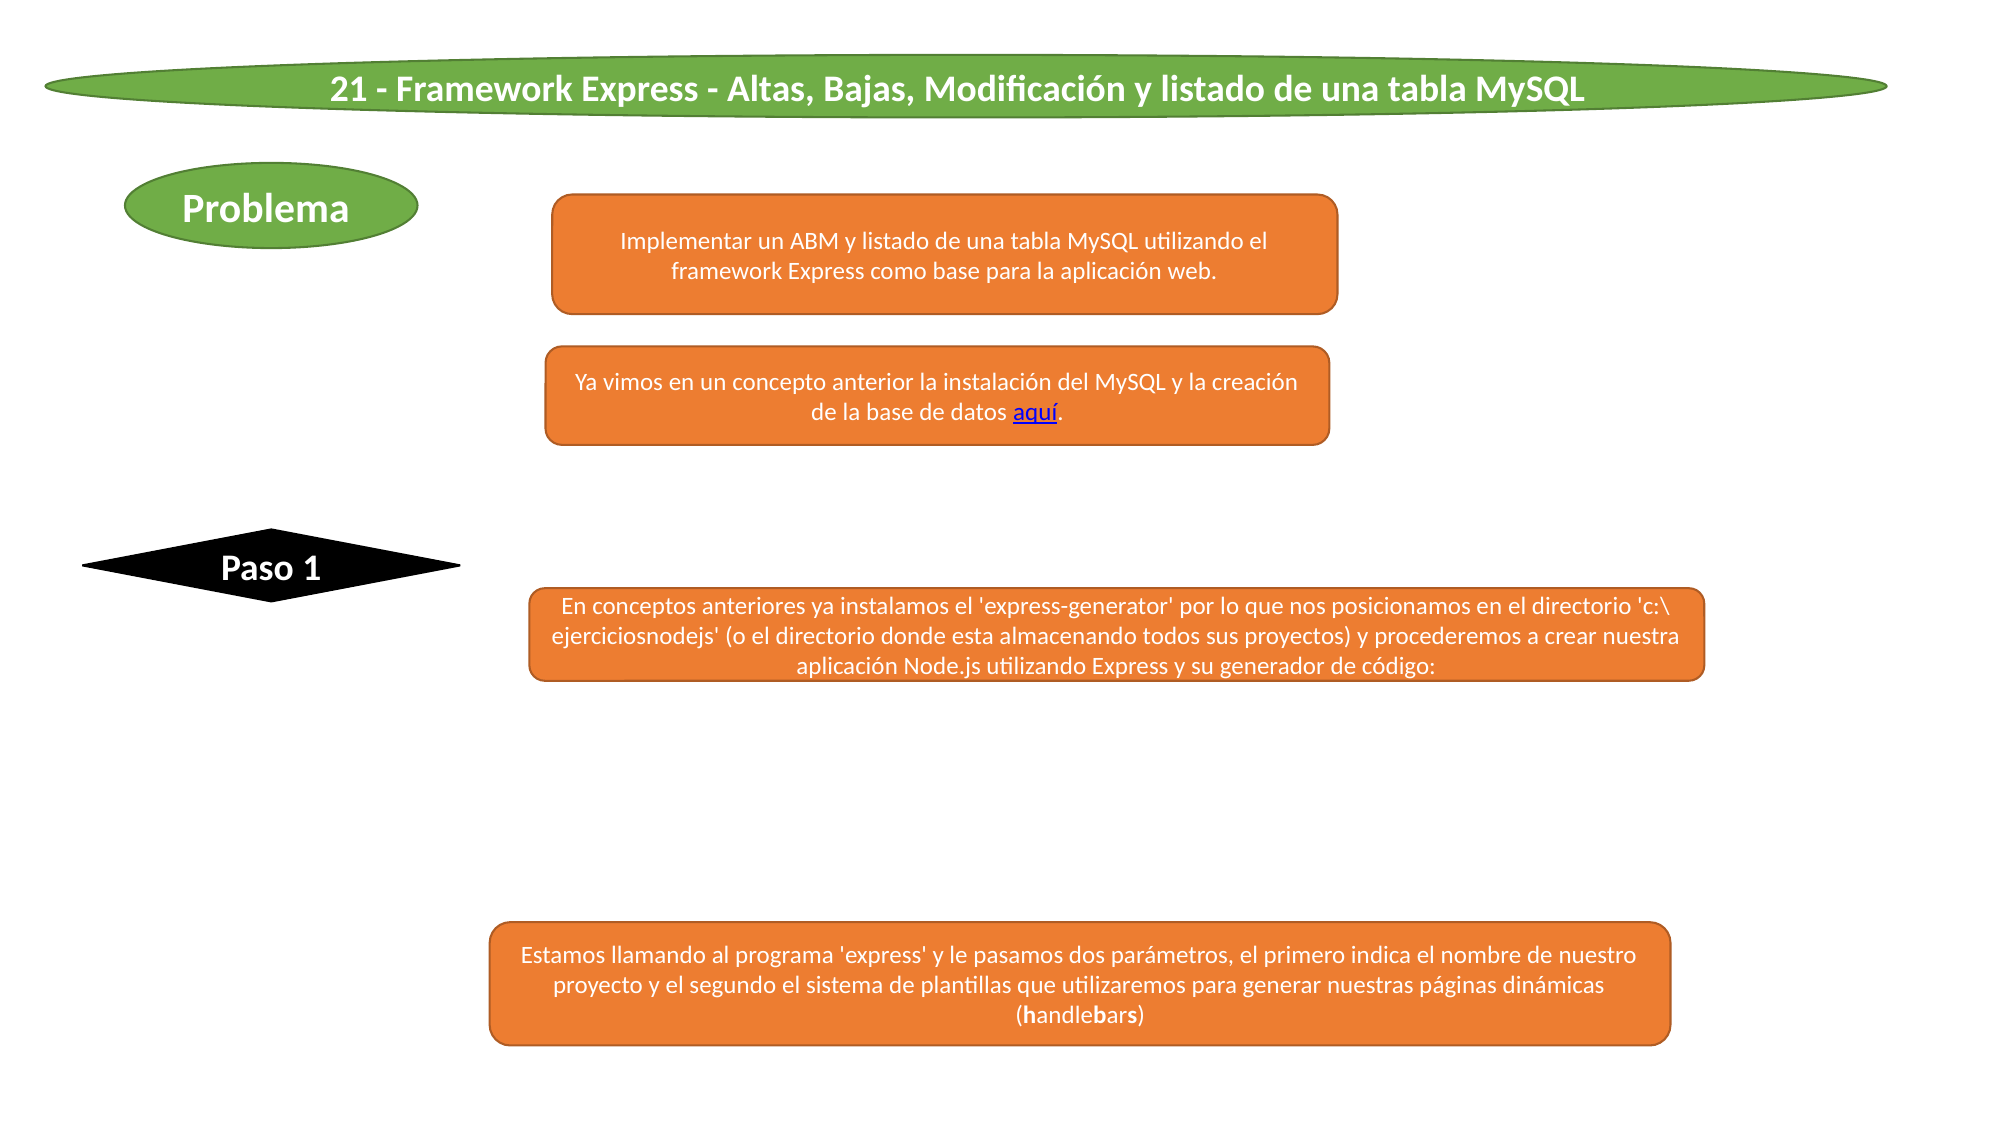

21 - Framework Express - Altas, Bajas, Modificación y listado de una tabla MySQL

Problema
Implementar un ABM y listado de una tabla MySQL utilizando el framework Express como base para la aplicación web.

Ya vimos en un concepto anterior la instalación del MySQL y la creación de la base de datos aquí.

Paso 1

En conceptos anteriores ya instalamos el 'express-generator' por lo que nos posicionamos en el directorio 'c:\ejerciciosnodejs' (o el directorio donde esta almacenando todos sus proyectos) y procederemos a crear nuestra aplicación Node.js utilizando Express y su generador de código:
Estamos llamando al programa 'express' y le pasamos dos parámetros, el primero indica el nombre de nuestro proyecto y el segundo el sistema de plantillas que utilizaremos para generar nuestras páginas dinámicas (handlebars)